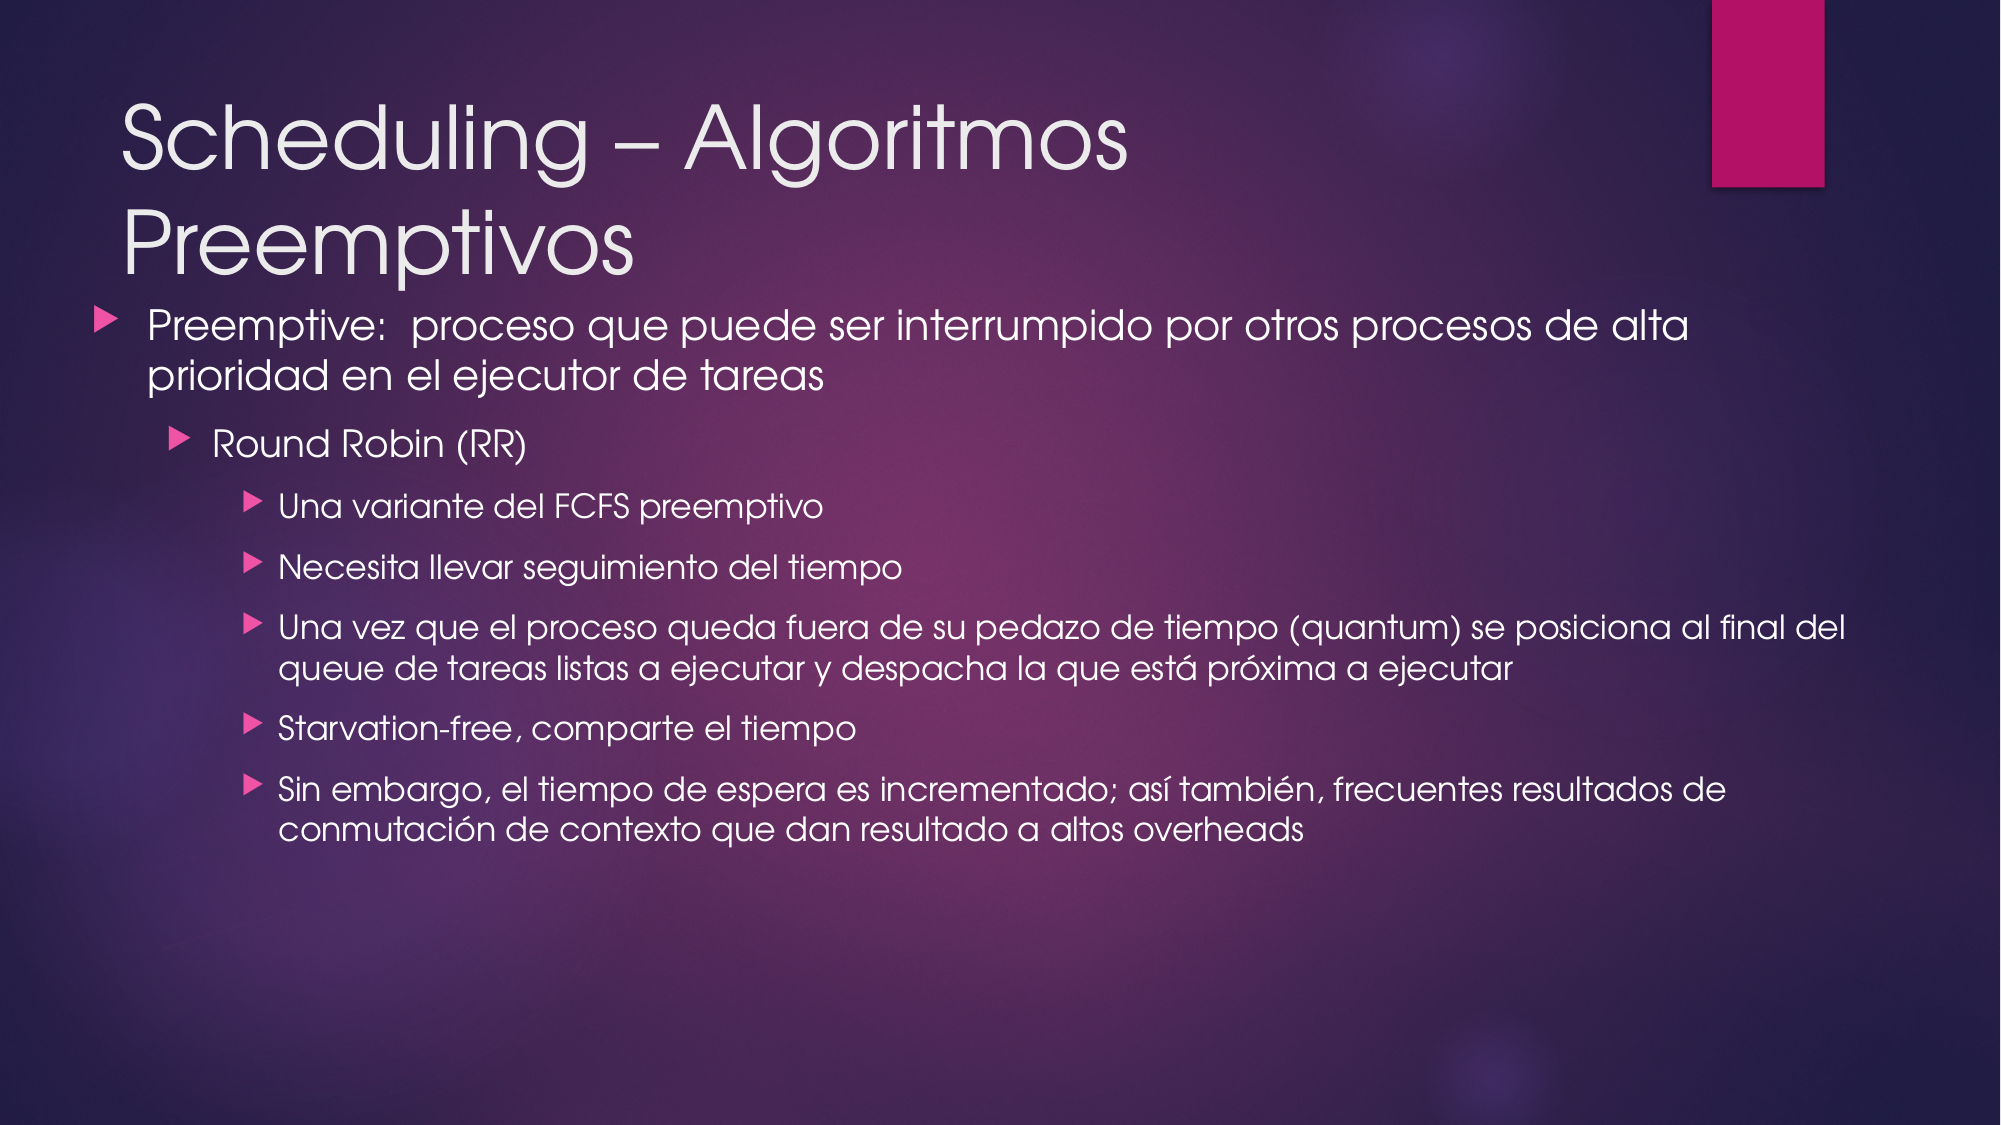

# Scheduling – Algoritmos Preemptivos
Preemptive:  proceso que puede ser interrumpido por otros procesos de alta prioridad en el ejecutor de tareas
Round Robin (RR)
Una variante del FCFS preemptivo
Necesita llevar seguimiento del tiempo
Una vez que el proceso queda fuera de su pedazo de tiempo (quantum) se posiciona al final del queue de tareas listas a ejecutar y despacha la que está próxima a ejecutar
Starvation-free, comparte el tiempo
Sin embargo, el tiempo de espera es incrementado; así también, frecuentes resultados de conmutación de contexto que dan resultado a altos overheads